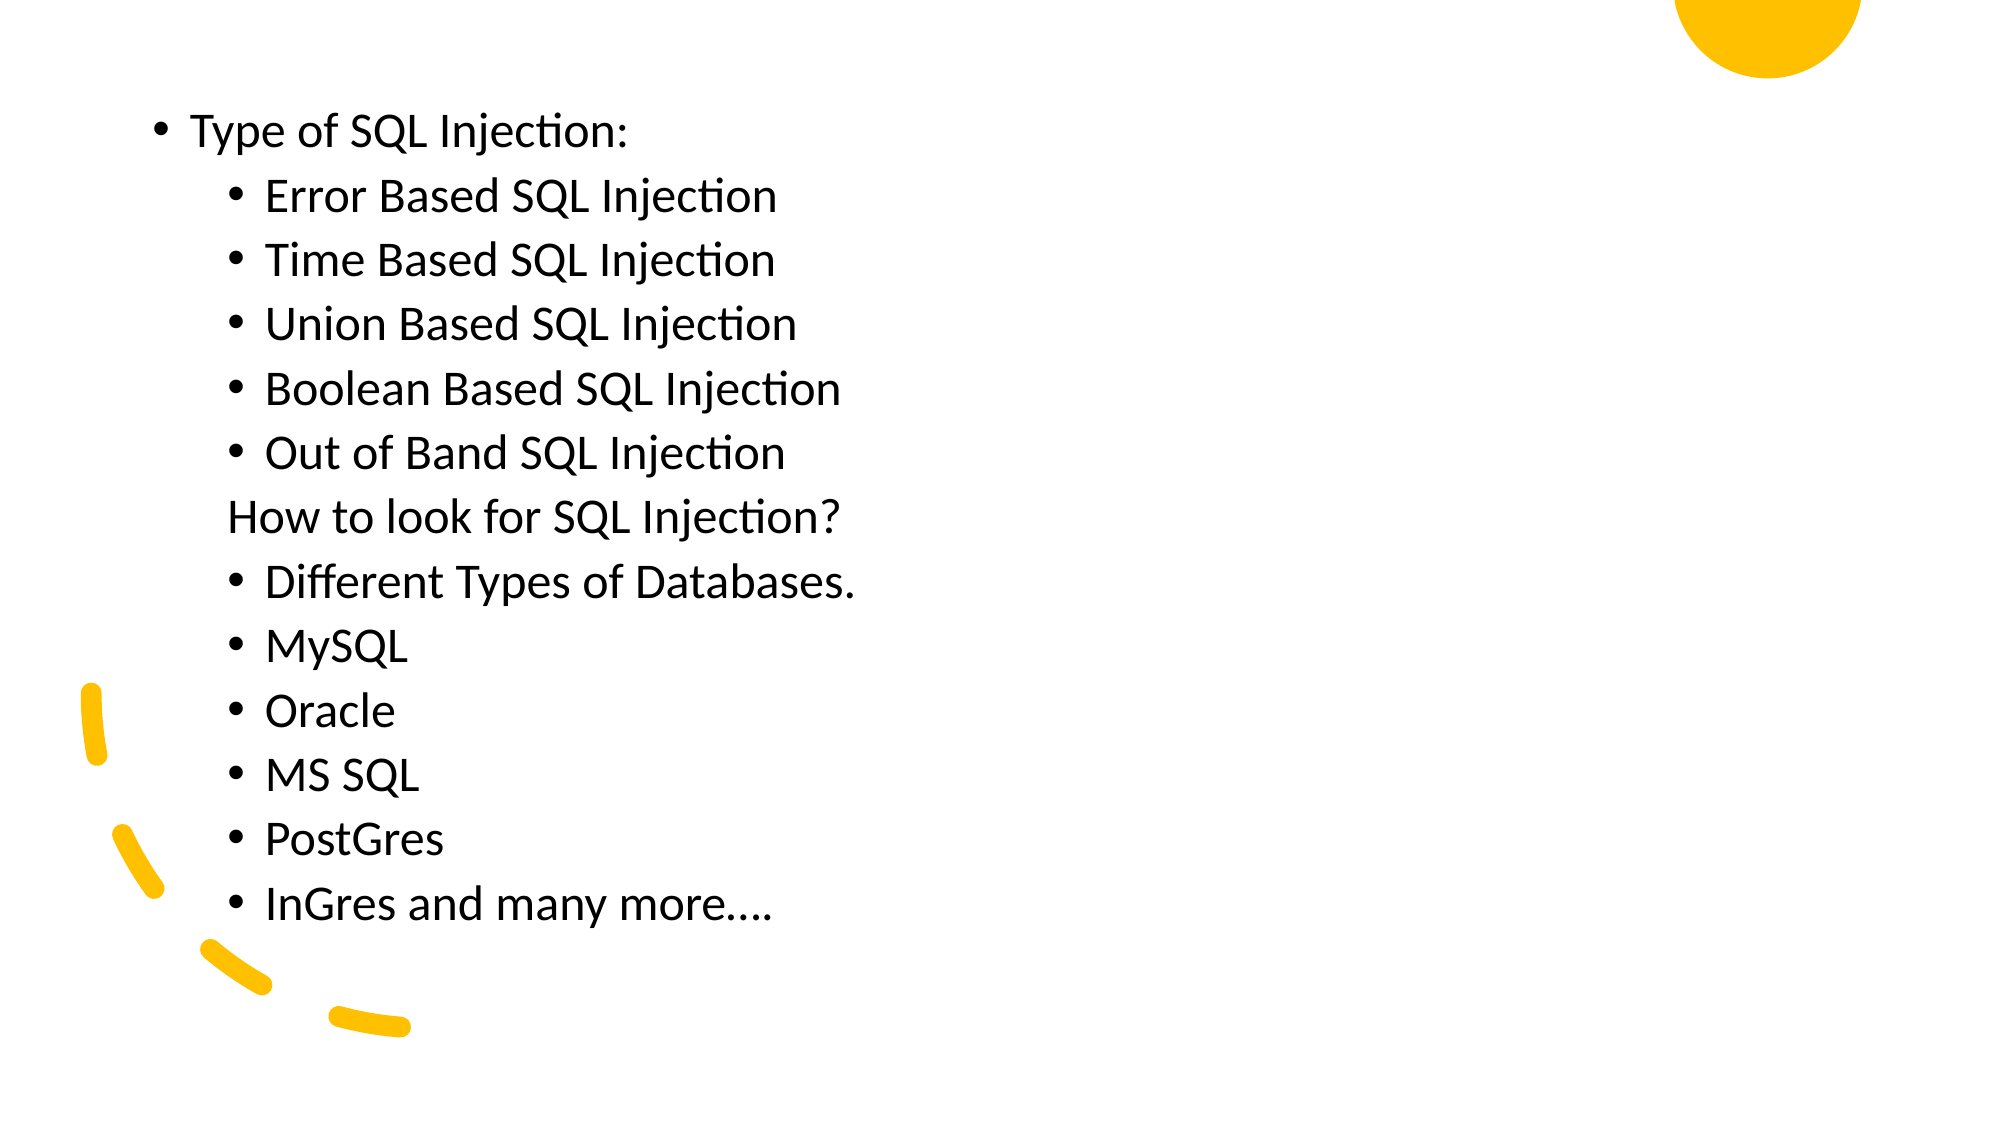

Type of SQL Injection:
Error Based SQL Injection
Time Based SQL Injection
Union Based SQL Injection
Boolean Based SQL Injection
Out of Band SQL Injection
How to look for SQL Injection?
Different Types of Databases.
MySQL
Oracle
MS SQL
PostGres
InGres and many more….